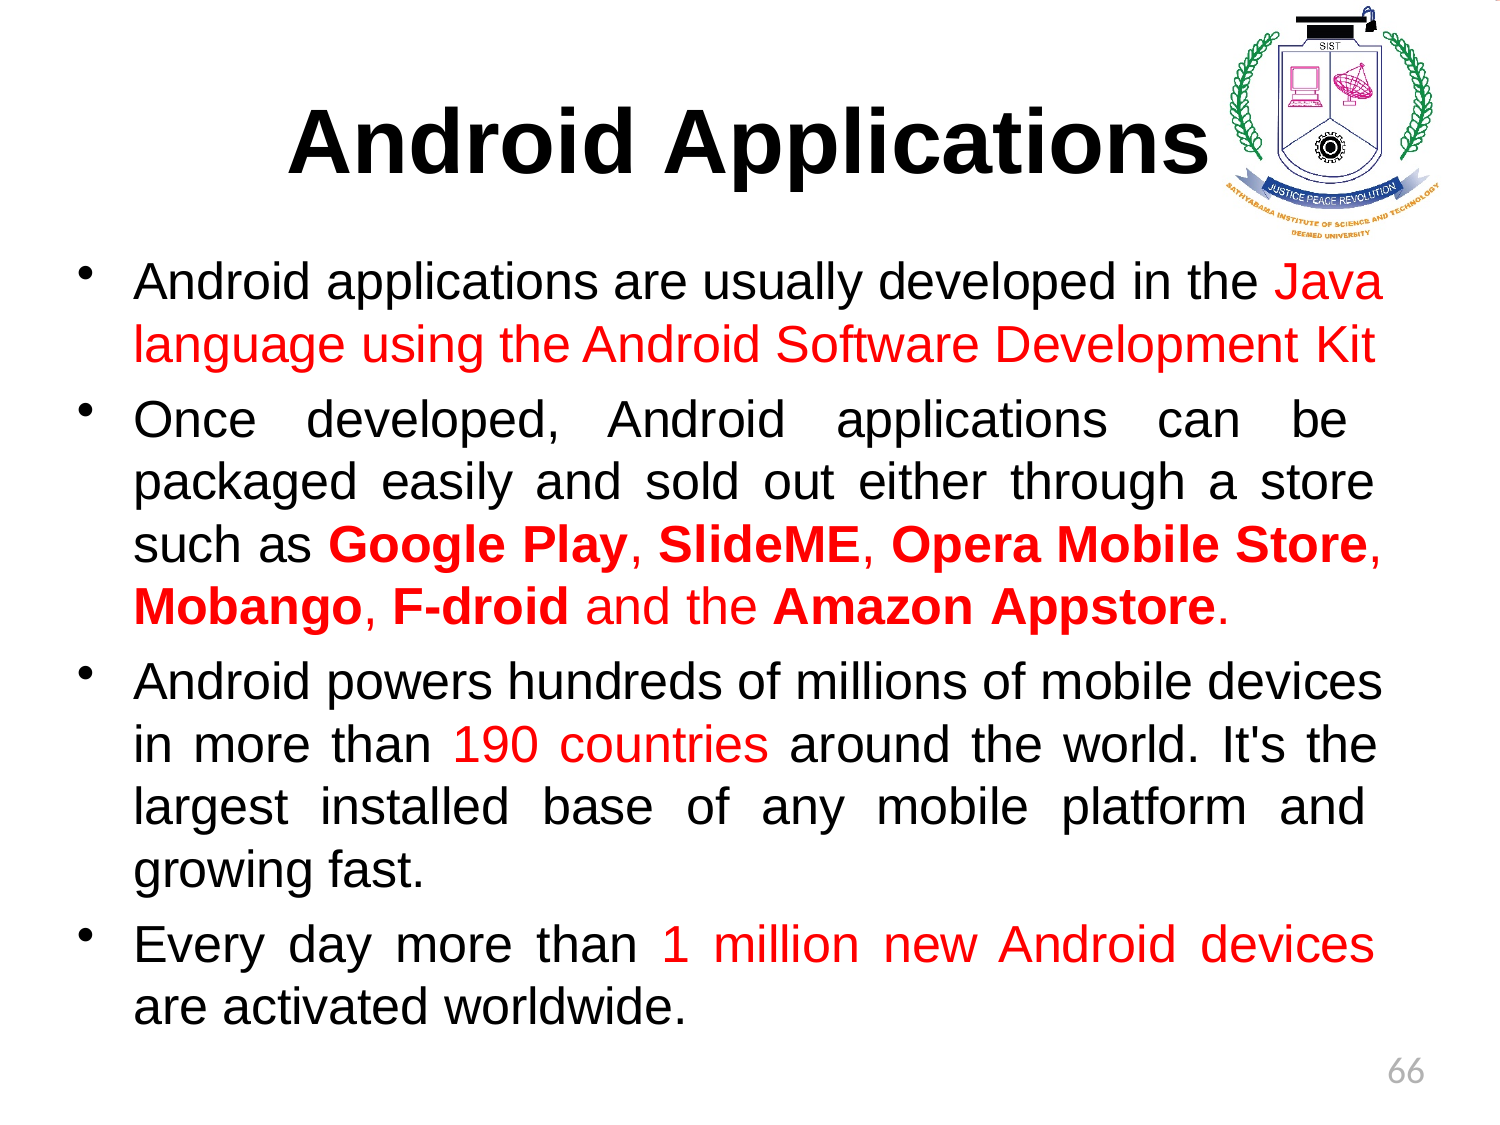

# Android Applications
Android applications are usually developed in the Java  language using the Android Software Development Kit
Once developed, Android applications can be  packaged easily and sold out either through a store  such as Google Play, SlideME, Opera Mobile Store,  Mobango, F-droid and the Amazon Appstore.
Android powers hundreds of millions of mobile devices  in more than 190 countries around the world. It's the  largest installed base of any mobile platform and  growing fast.
Every day more than 1 million new Android devices  are activated worldwide.
66